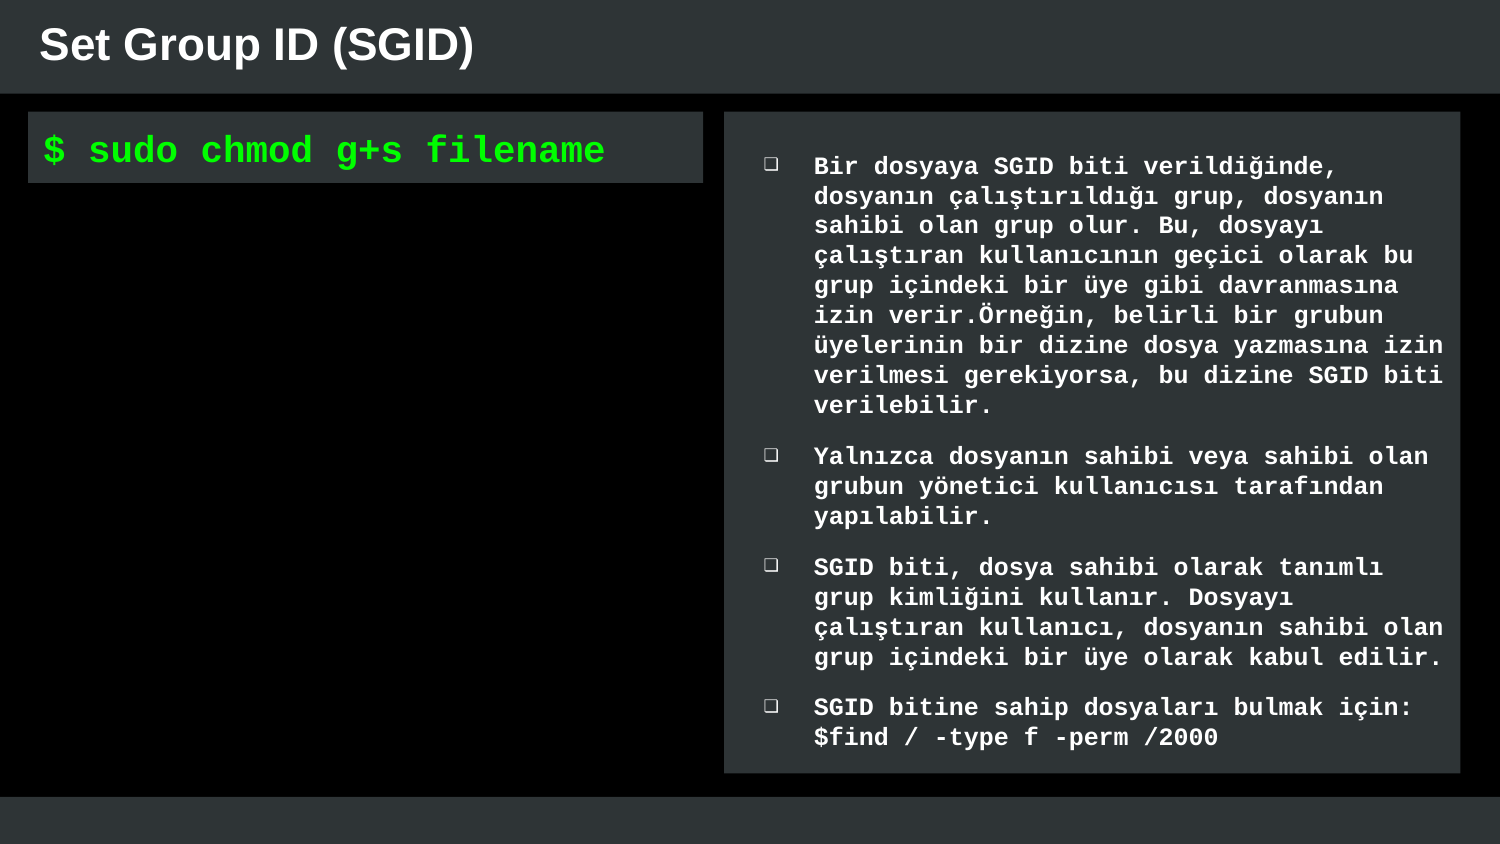

# Set Group ID (SGID)
$ sudo chmod g+s filename
Bir dosyaya SGID biti verildiğinde, dosyanın çalıştırıldığı grup, dosyanın sahibi olan grup olur. Bu, dosyayı çalıştıran kullanıcının geçici olarak bu grup içindeki bir üye gibi davranmasına izin verir.Örneğin, belirli bir grubun üyelerinin bir dizine dosya yazmasına izin verilmesi gerekiyorsa, bu dizine SGID biti verilebilir.
Yalnızca dosyanın sahibi veya sahibi olan grubun yönetici kullanıcısı tarafından yapılabilir.
SGID biti, dosya sahibi olarak tanımlı grup kimliğini kullanır. Dosyayı çalıştıran kullanıcı, dosyanın sahibi olan grup içindeki bir üye olarak kabul edilir.
SGID bitine sahip dosyaları bulmak için: $find / -type f -perm /2000